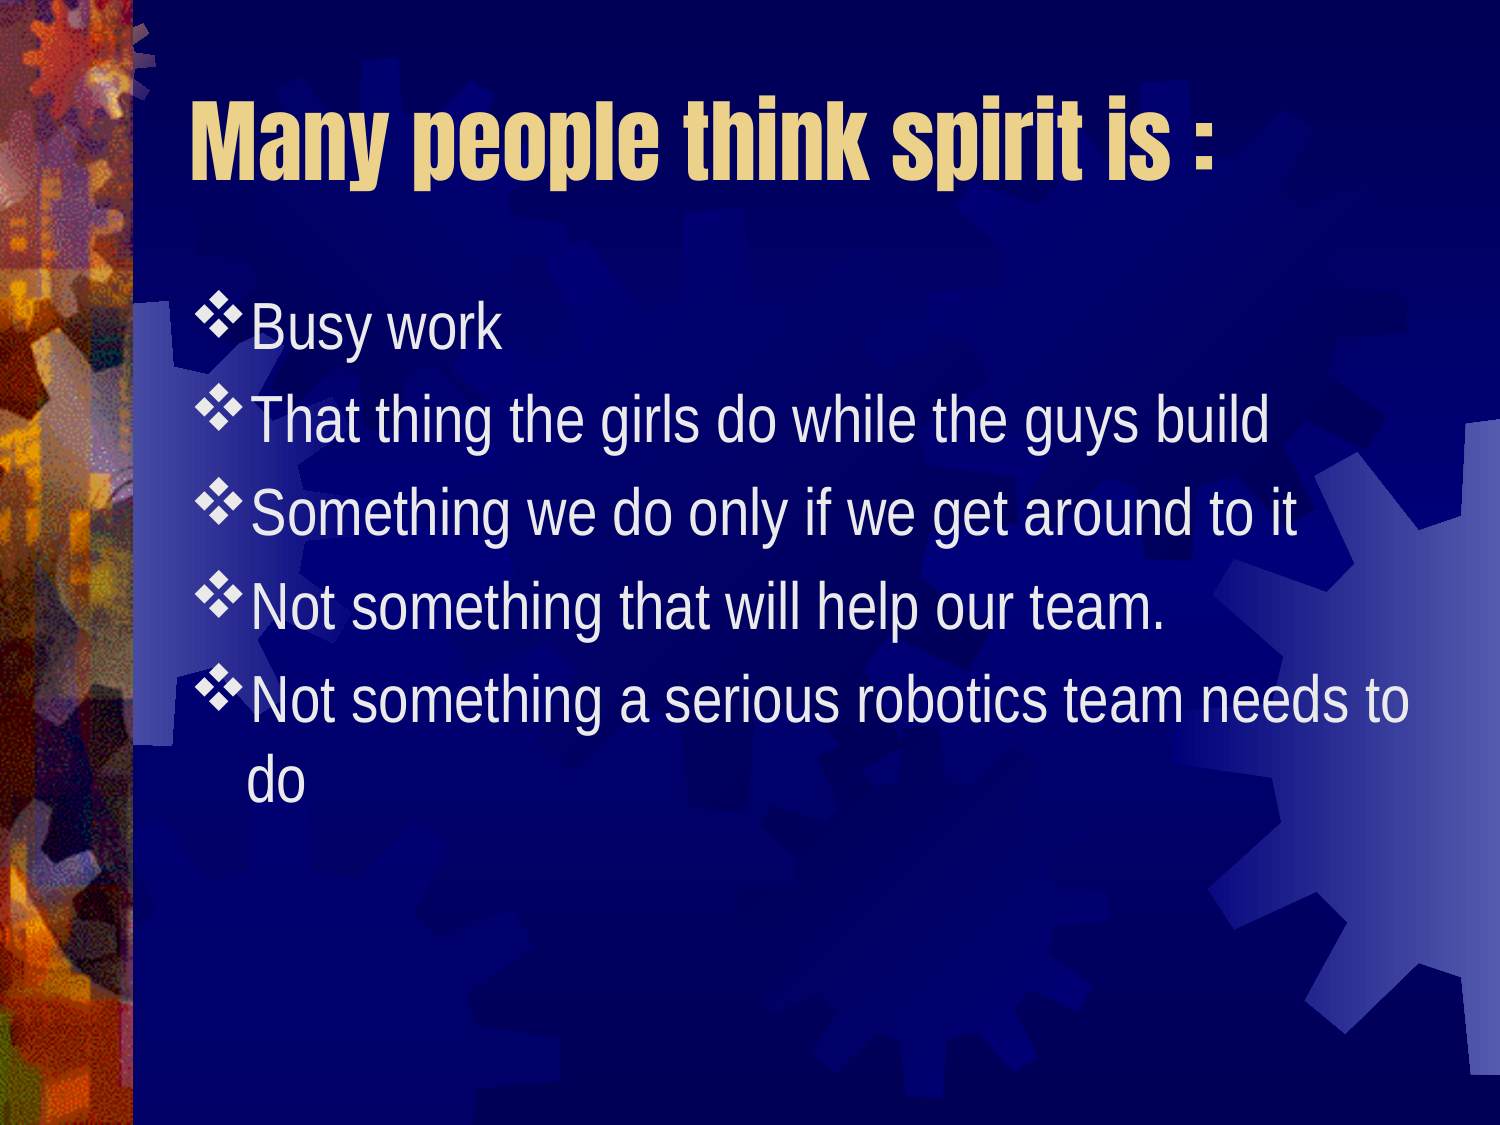

# Many people think spirit is :
Busy work
That thing the girls do while the guys build
Something we do only if we get around to it
Not something that will help our team.
Not something a serious robotics team needs to do